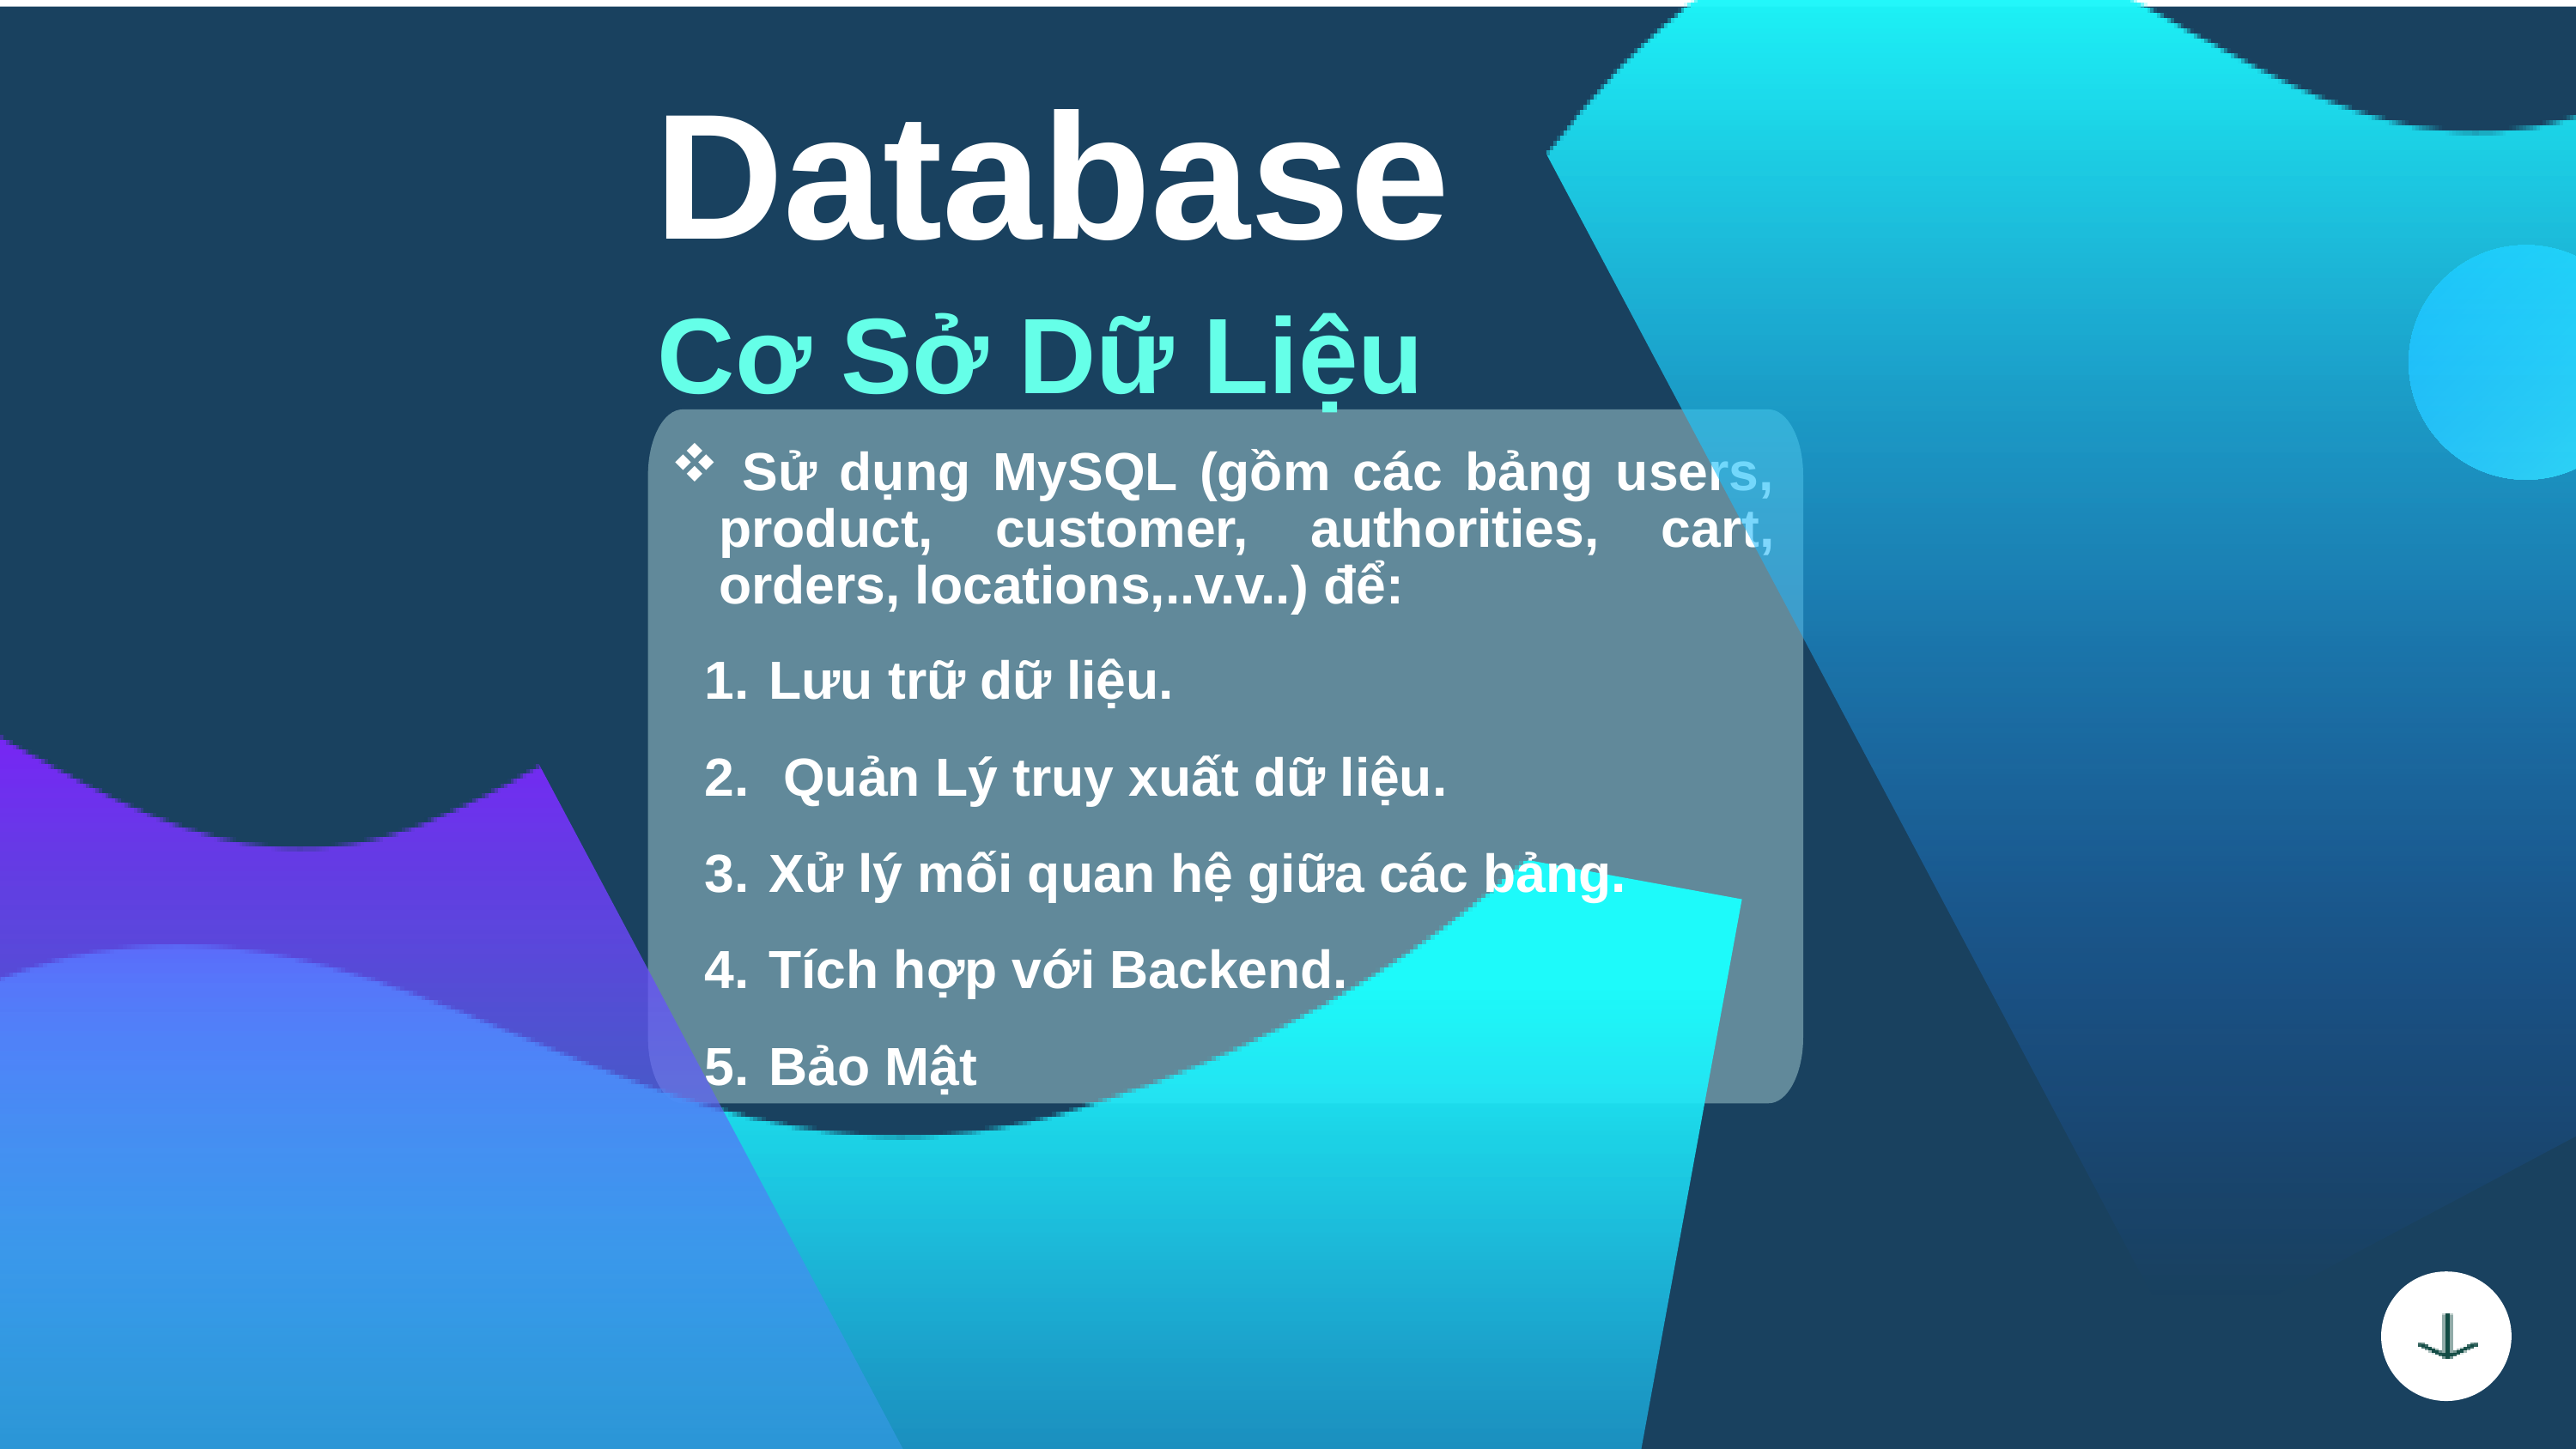

Database
Cơ Sở Dữ Liệu

 Sử dụng MySQL (gồm các bảng users, product, customer, authorities, cart, orders, locations,..v.v..) để:

Lưu trữ dữ liệu.
 Quản Lý truy xuất dữ liệu.
Xử lý mối quan hệ giữa các bảng.
Tích hợp với Backend.
Bảo Mật